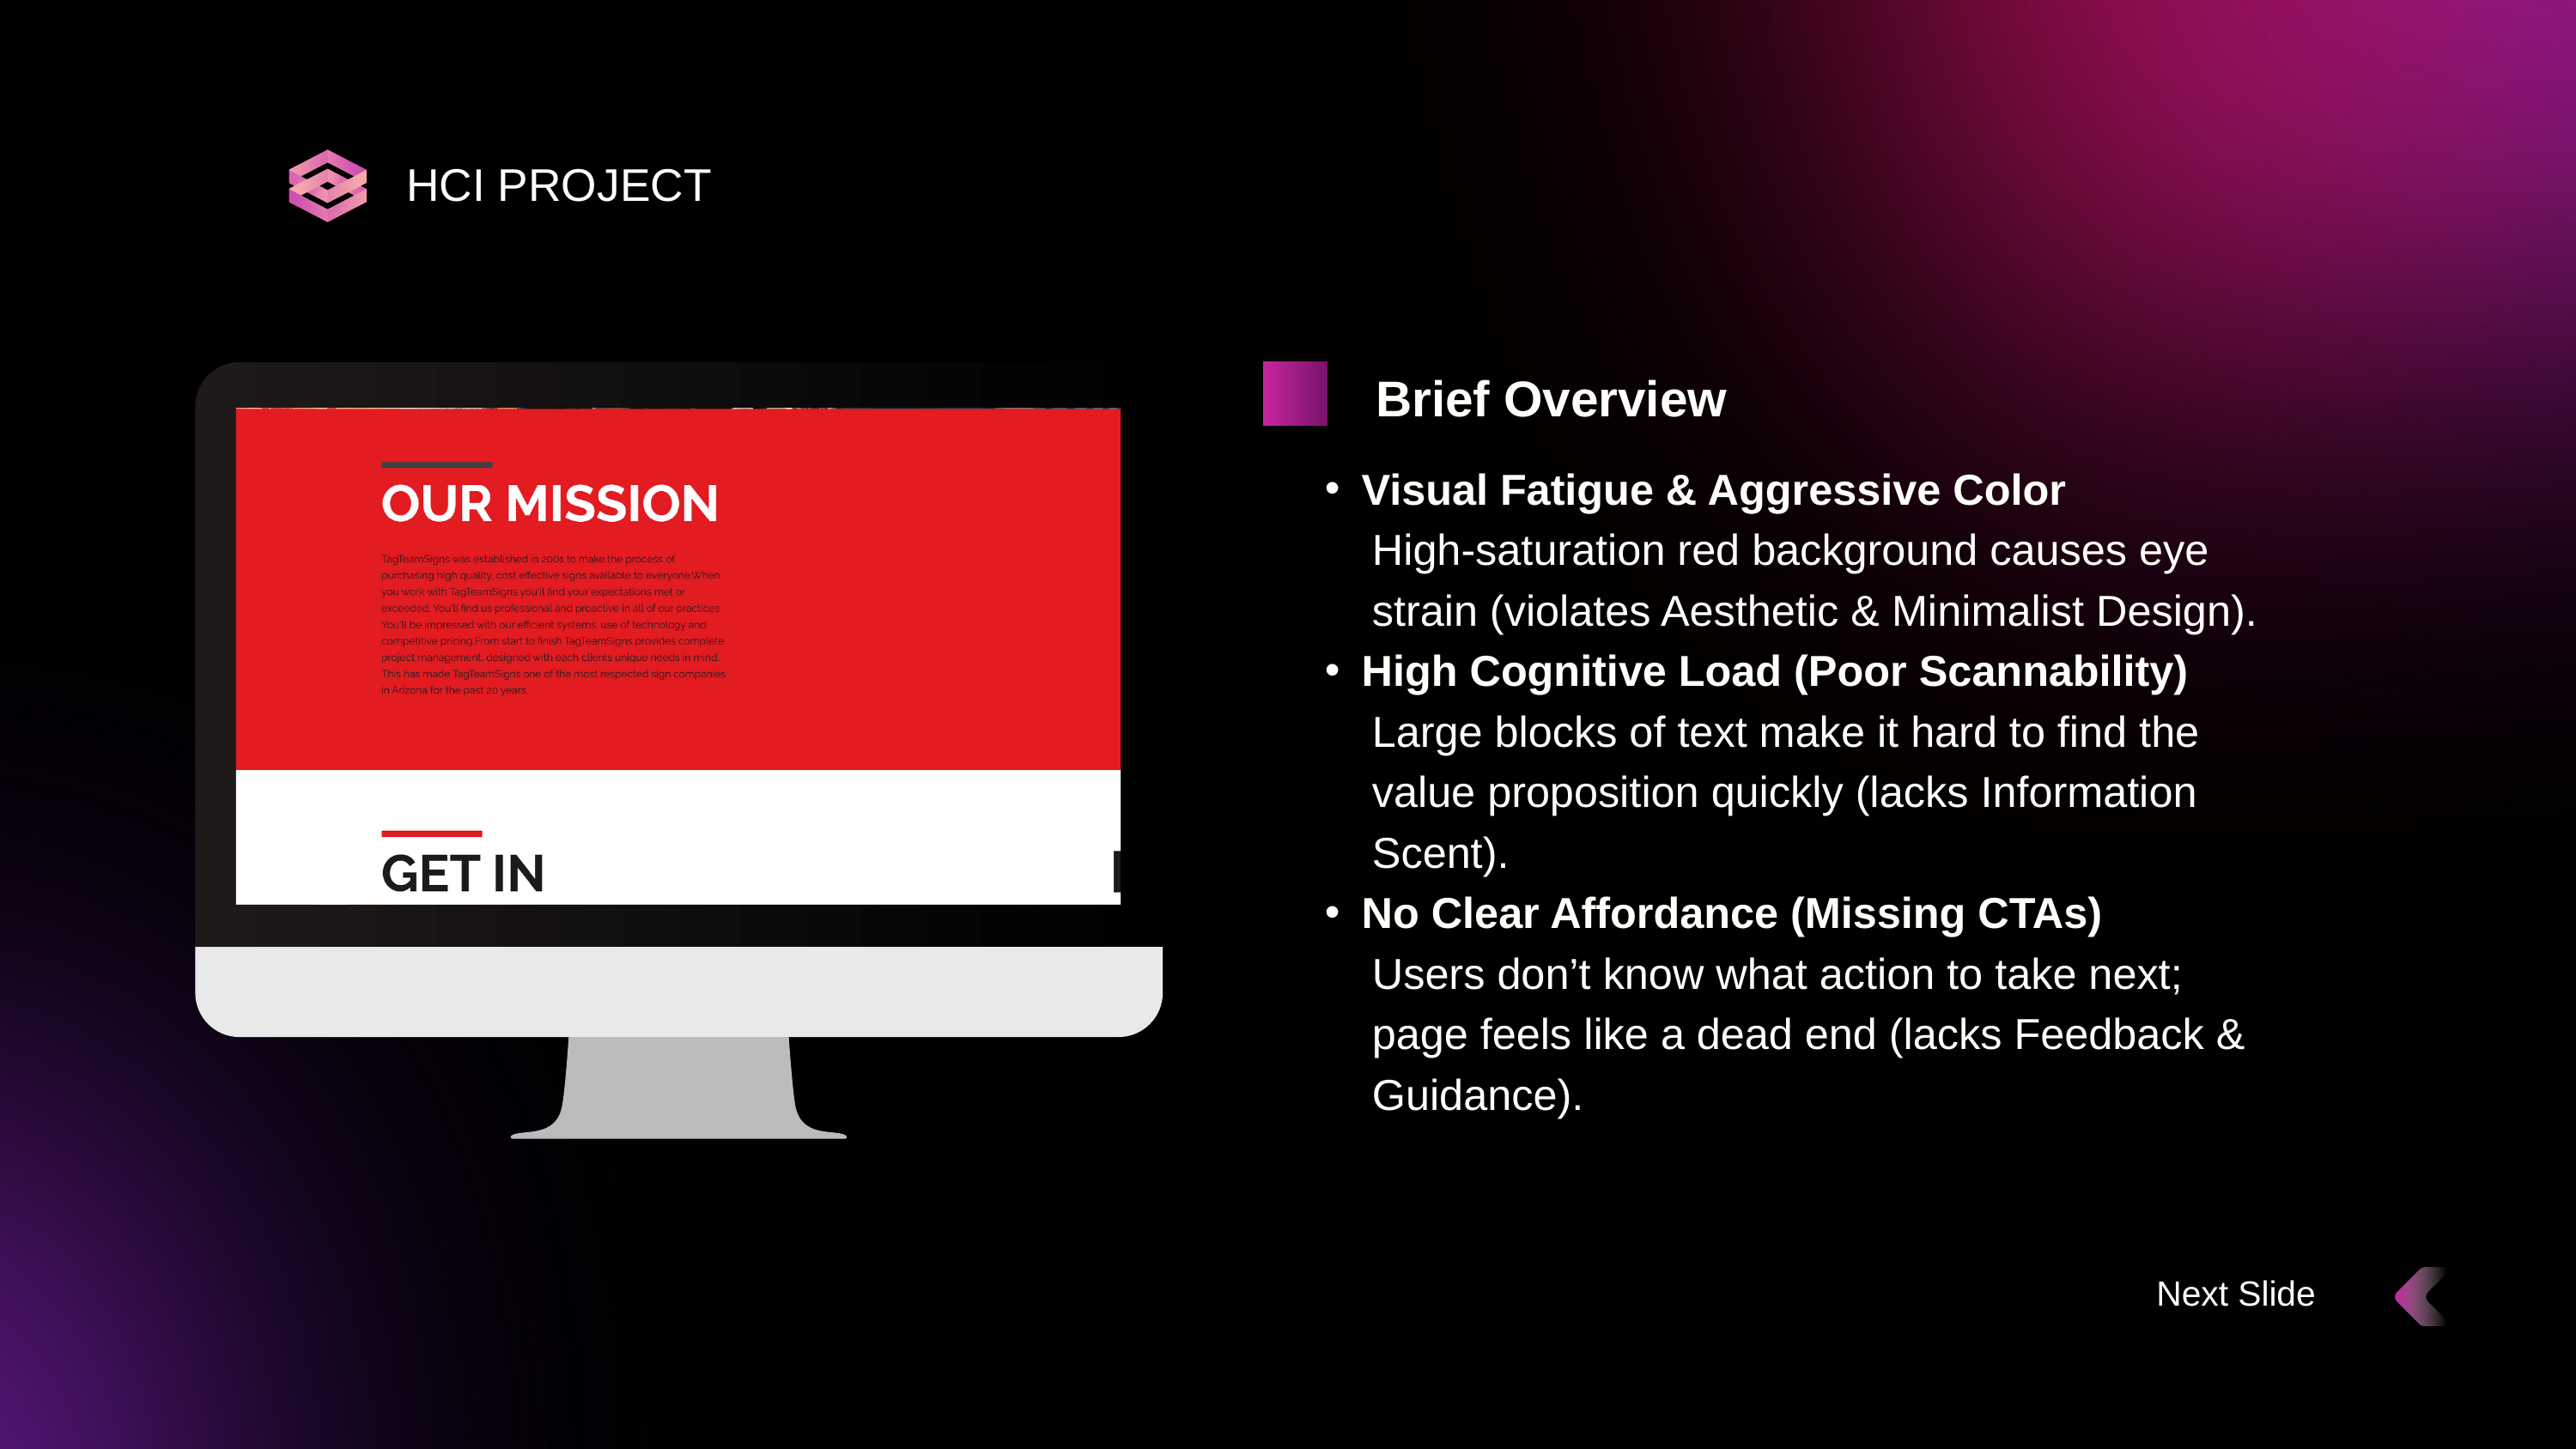

HCI PROJECT
Brief Overview

Visual Fatigue & Aggressive Color
       High-saturation red background causes eye
       strain (violates Aesthetic & Minimalist Design).
High Cognitive Load (Poor Scannability)
       Large blocks of text make it hard to find the
       value proposition quickly (lacks Information
       Scent).
No Clear Affordance (Missing CTAs)
       Users don’t know what action to take next;
       page feels like a dead end (lacks Feedback &
       Guidance).

Next Slide